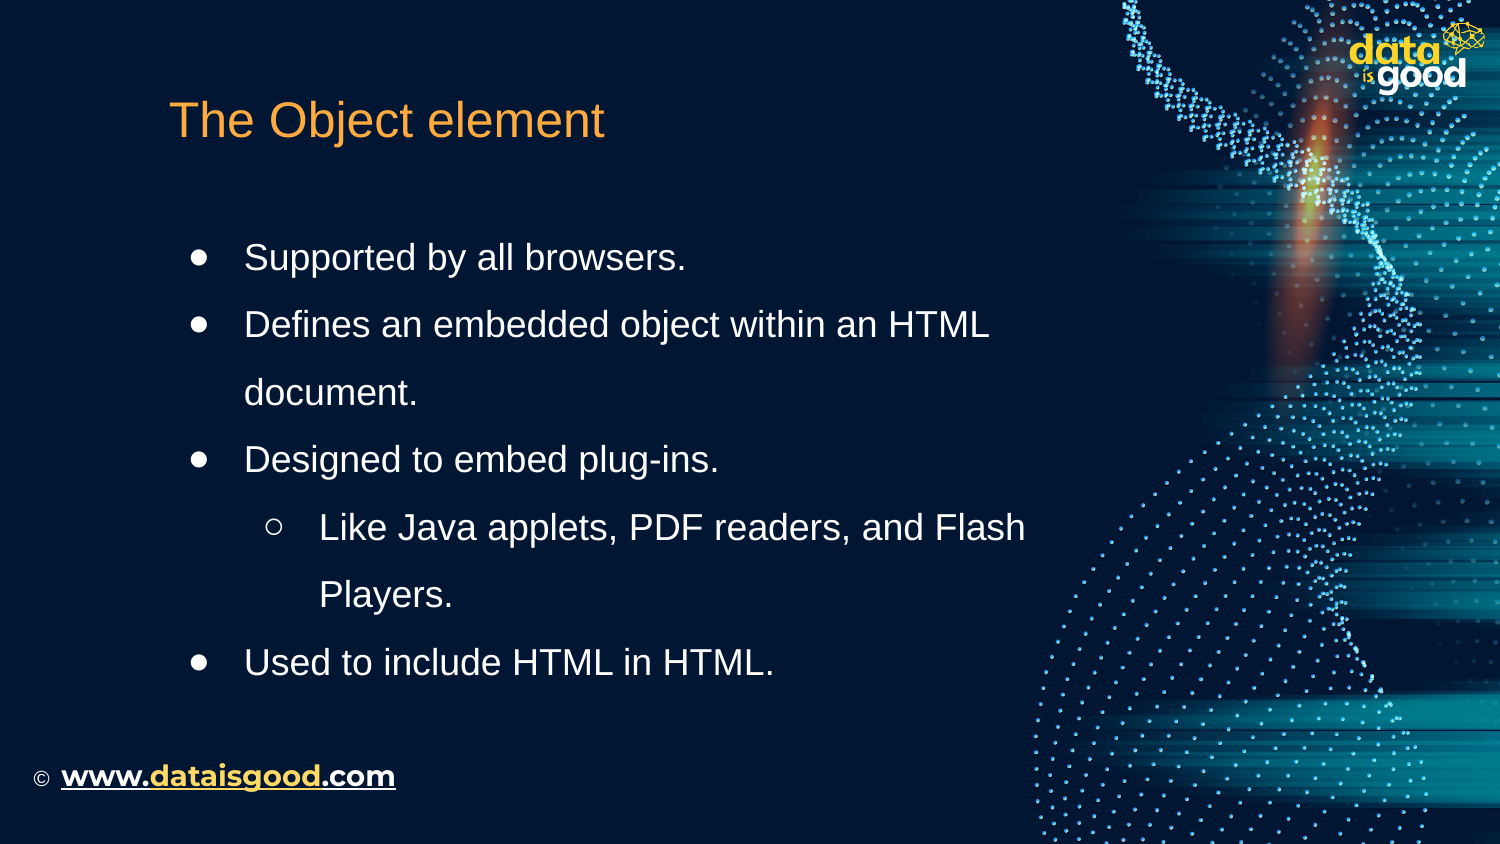

# The Object element
Supported by all browsers.
Defines an embedded object within an HTML document.
Designed to embed plug-ins.
Like Java applets, PDF readers, and Flash Players.
Used to include HTML in HTML.